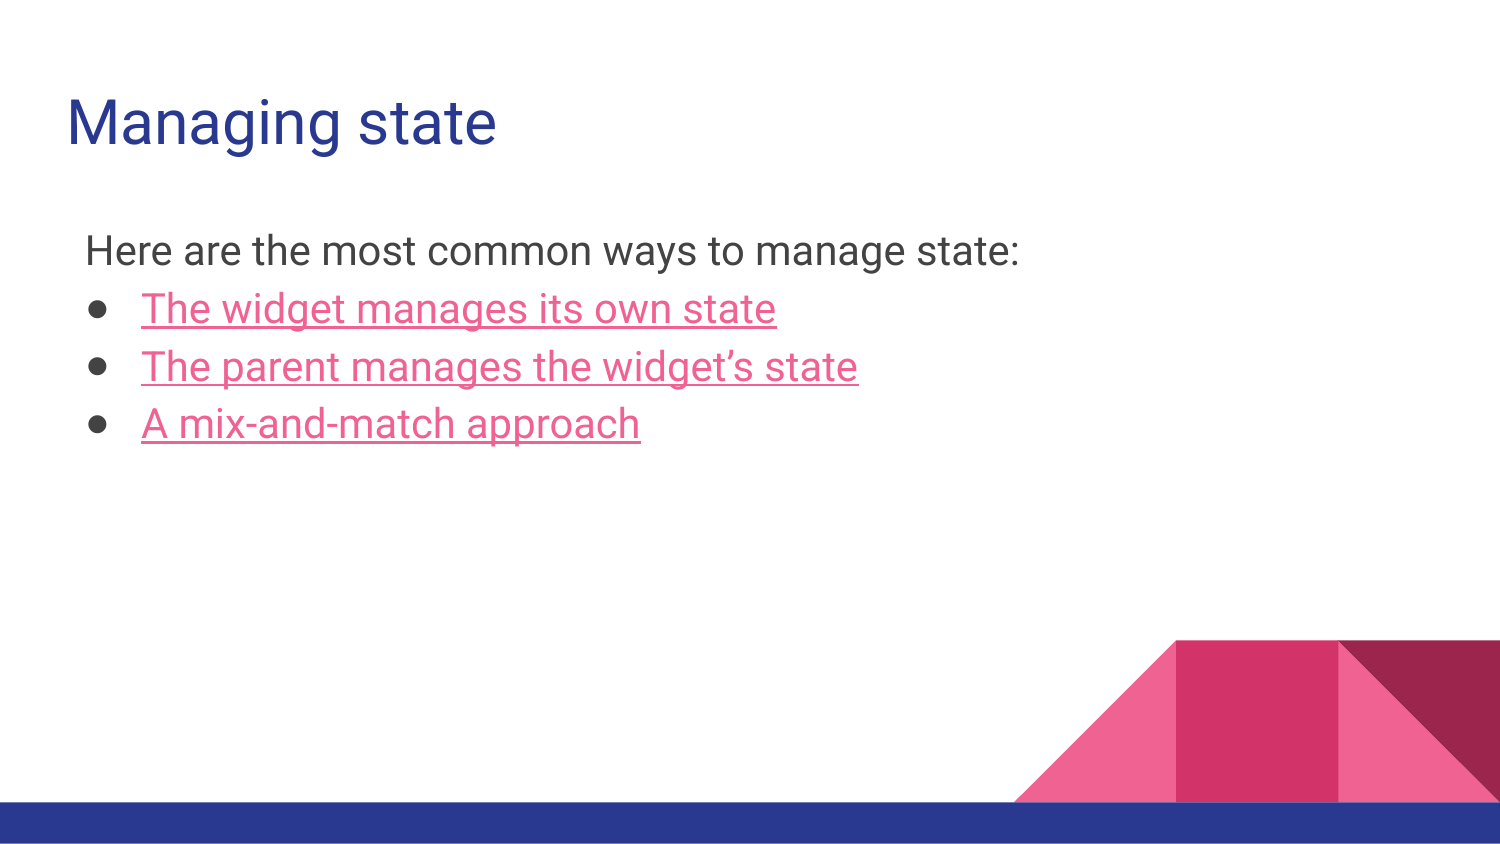

# Managing state
Here are the most common ways to manage state:
The widget manages its own state
The parent manages the widget’s state
A mix-and-match approach